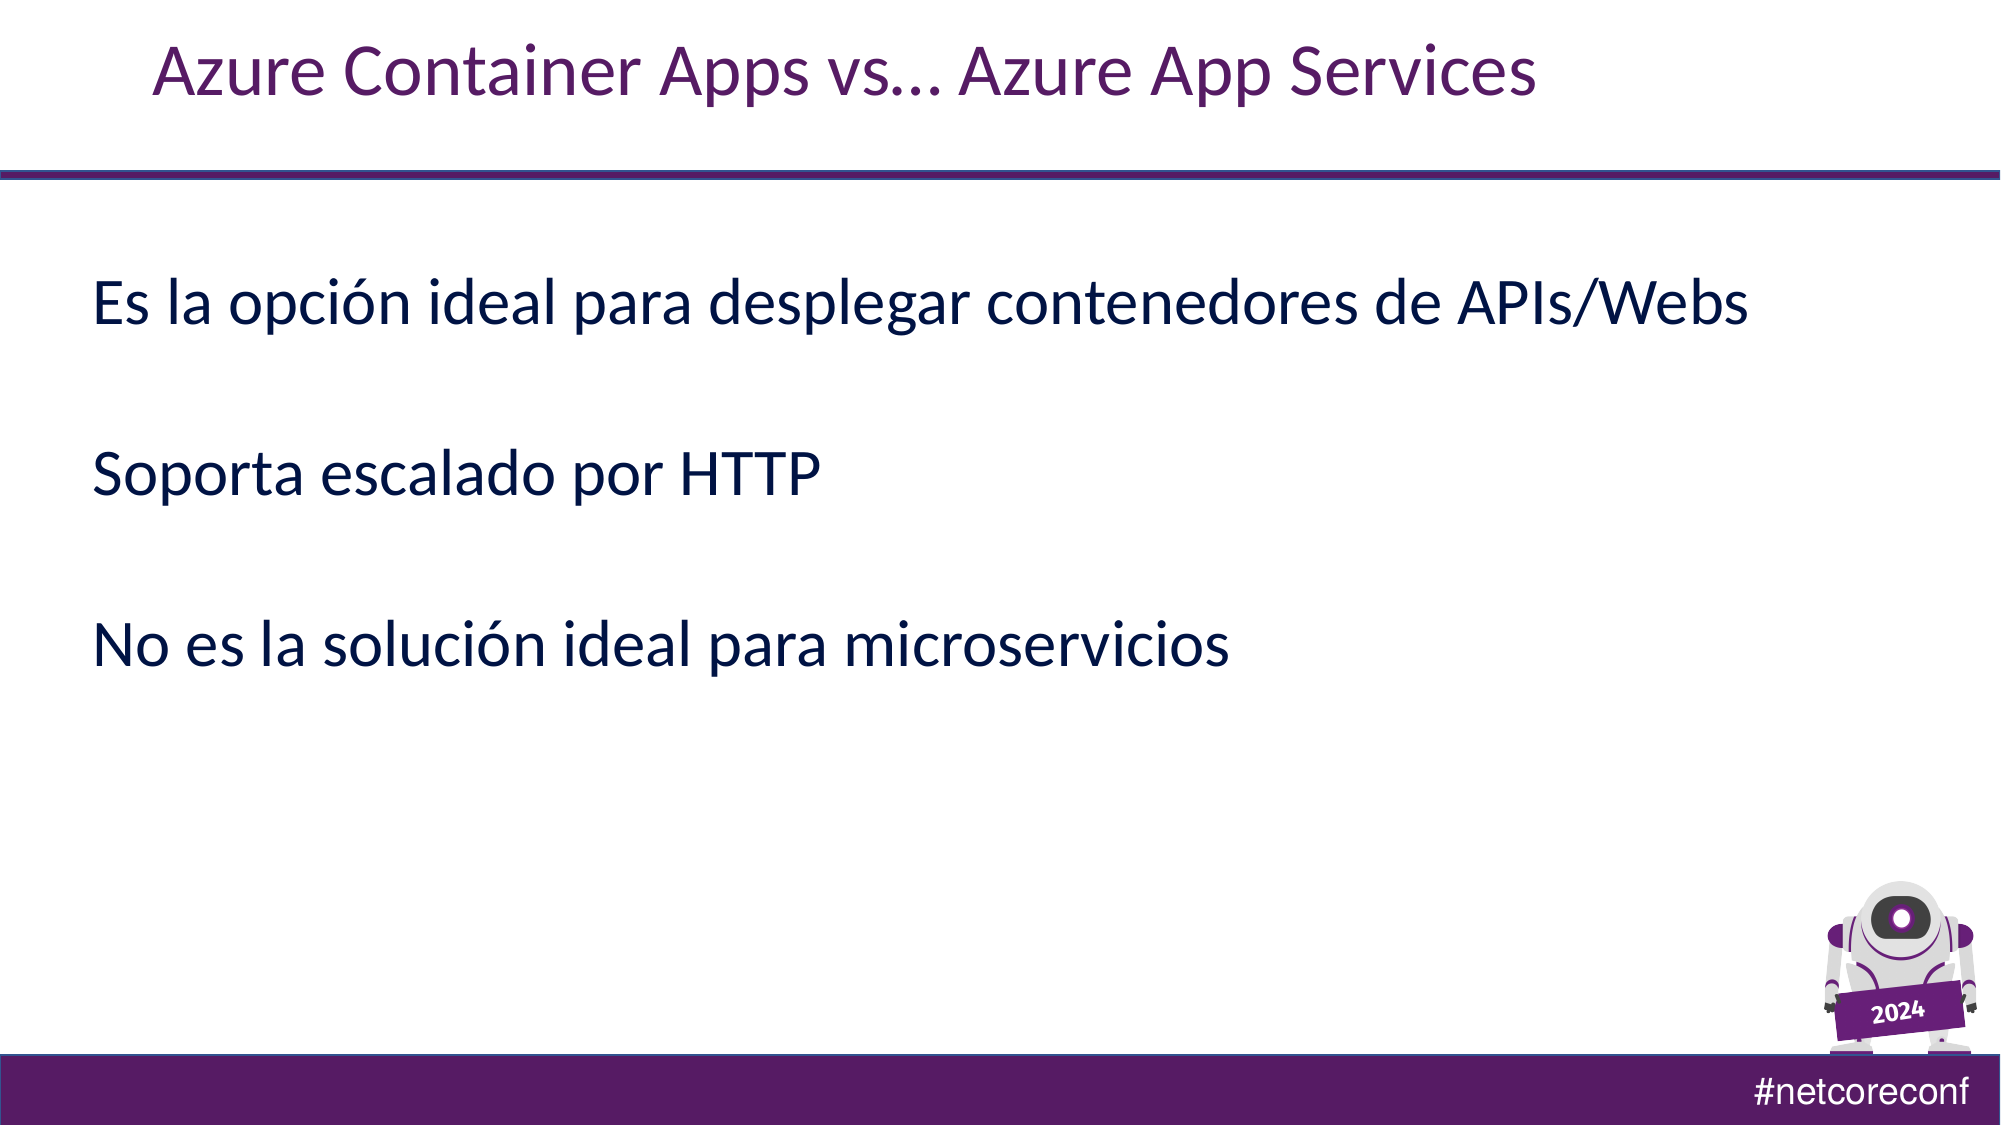

# Azure Container Apps vs… Azure App Services
Es la opción ideal para desplegar contenedores de APIs/Webs

Soporta escalado por HTTP

No es la solución ideal para microservicios